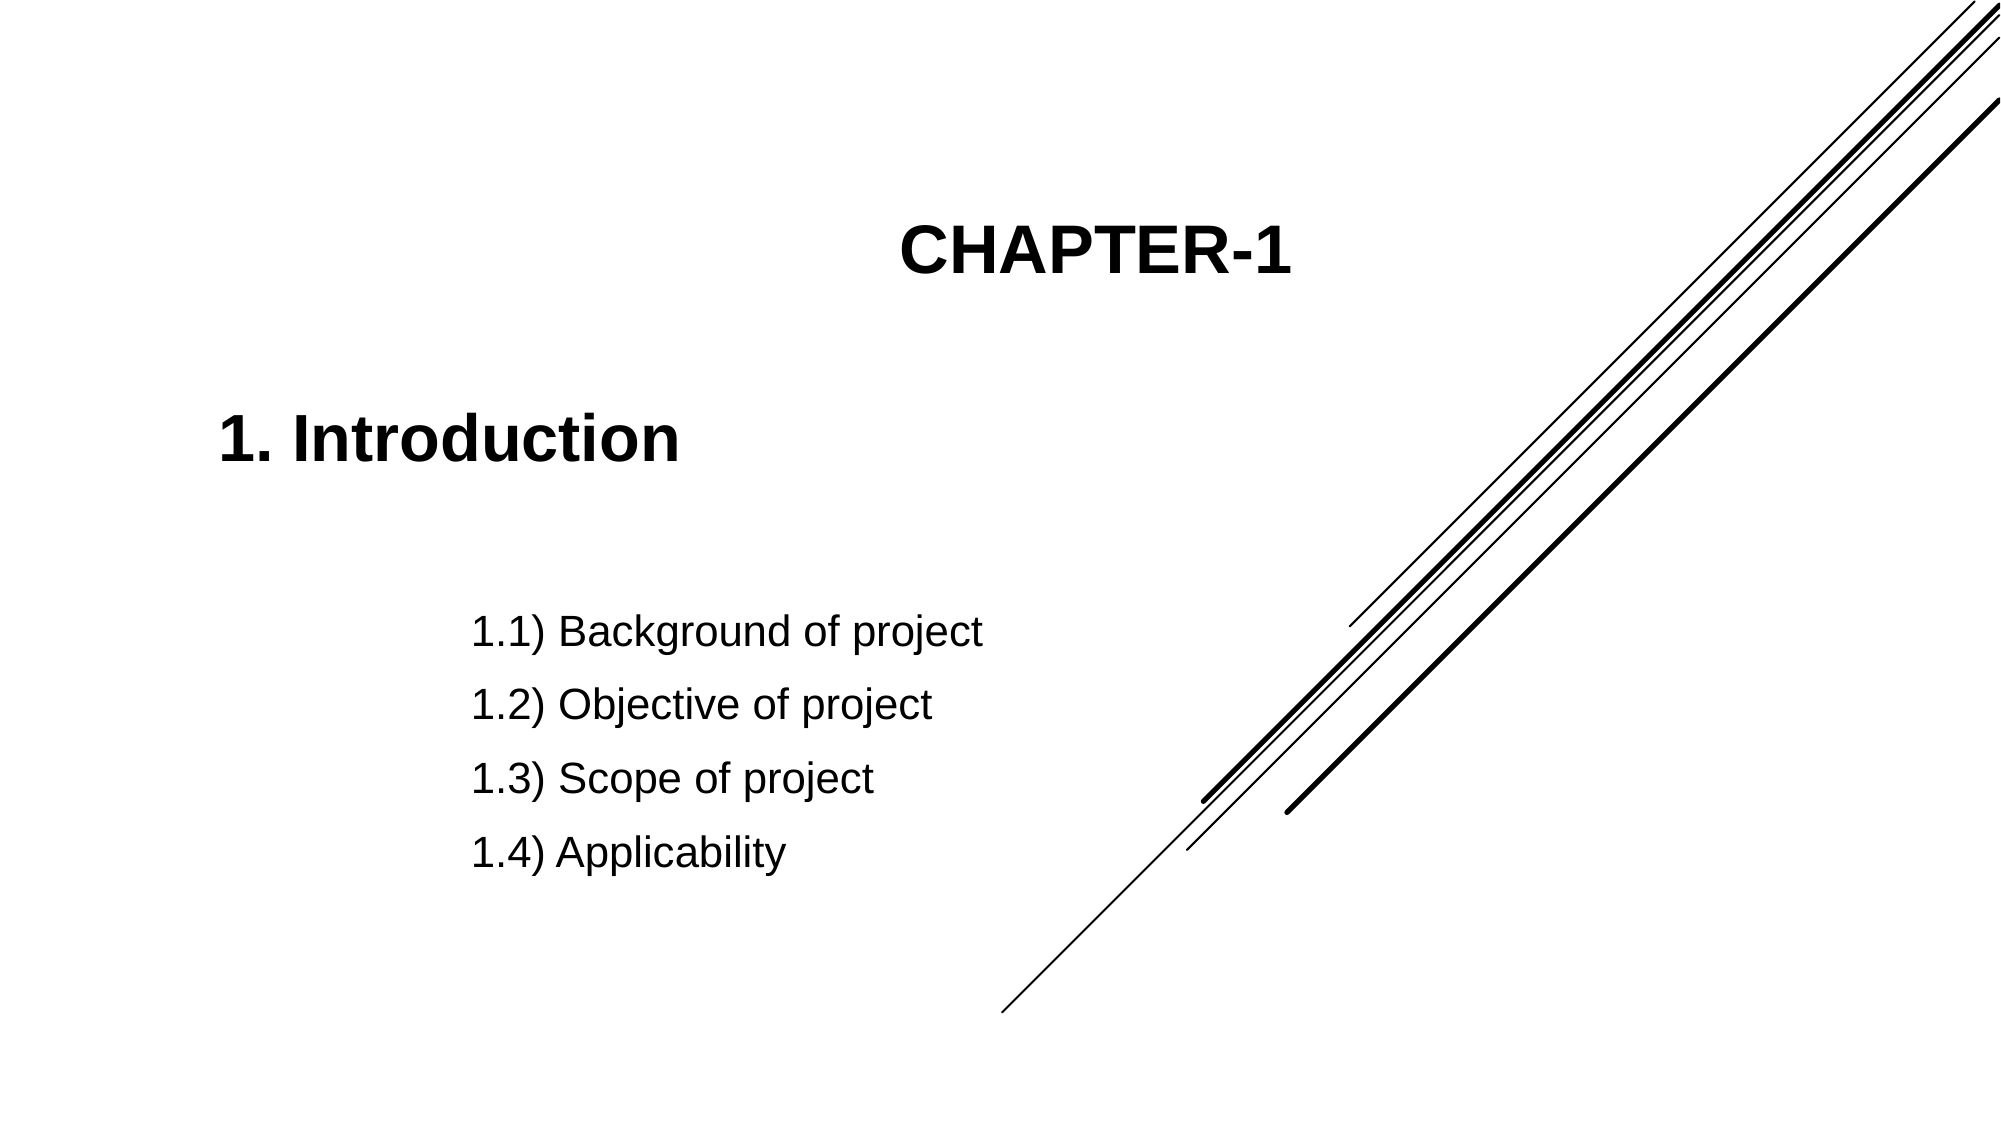

# CHAPTER-1
    1. Introduction

		 1.1) Background of project
      		 1.2) Objective of project
      		 1.3) Scope of project
      		 1.4) Applicability